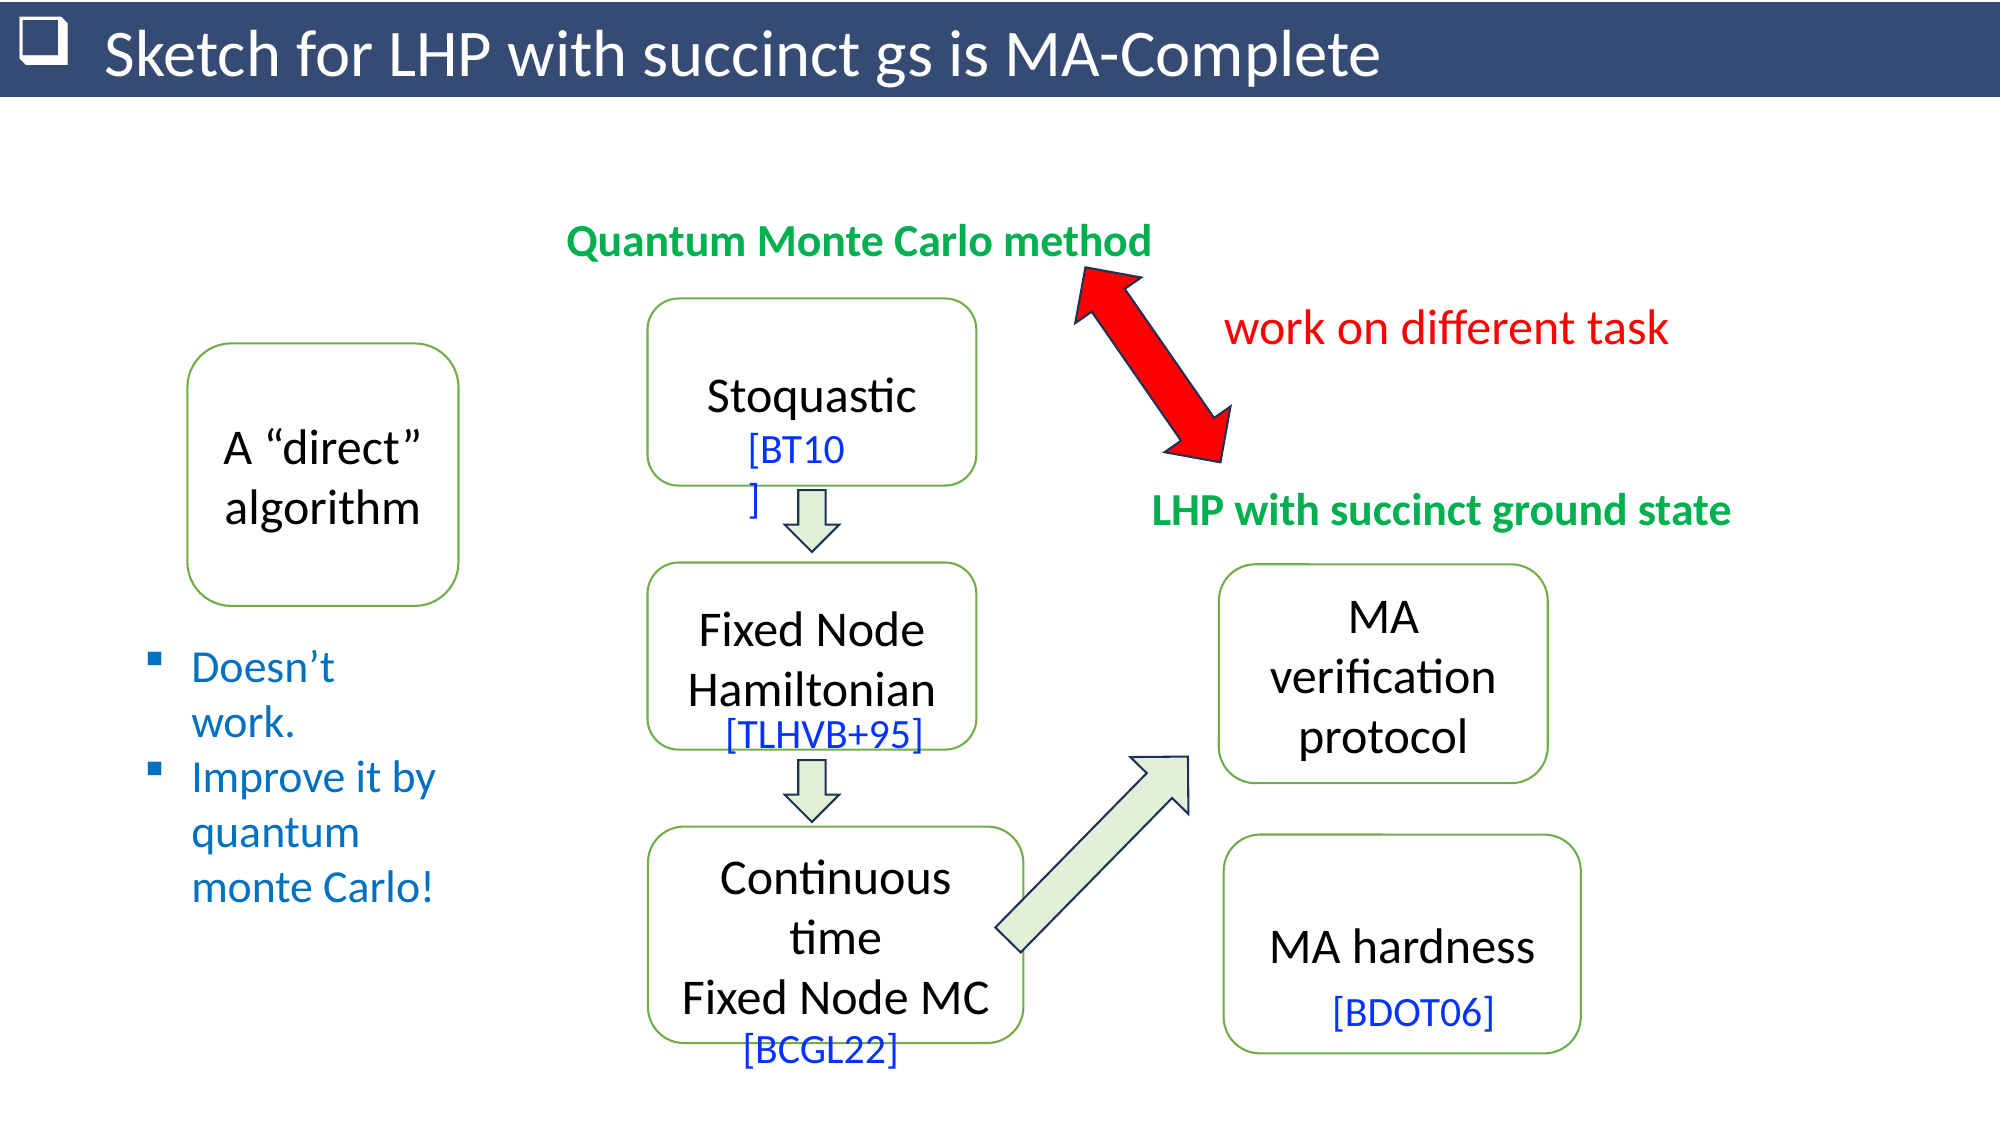

Sketch for LHP with succinct gs is MA-Complete
Quantum Monte Carlo method
work on different task
Stoquastic

A “direct” algorithm
[BT10]
LHP with succinct ground state

Fixed Node
Hamiltonian
MA verification protocol
Doesn’t work.
Improve it by quantum monte Carlo!
[TLHVB+95]

Continuous time
Fixed Node MC
MA hardness
[BDOT06]
[BCGL22]